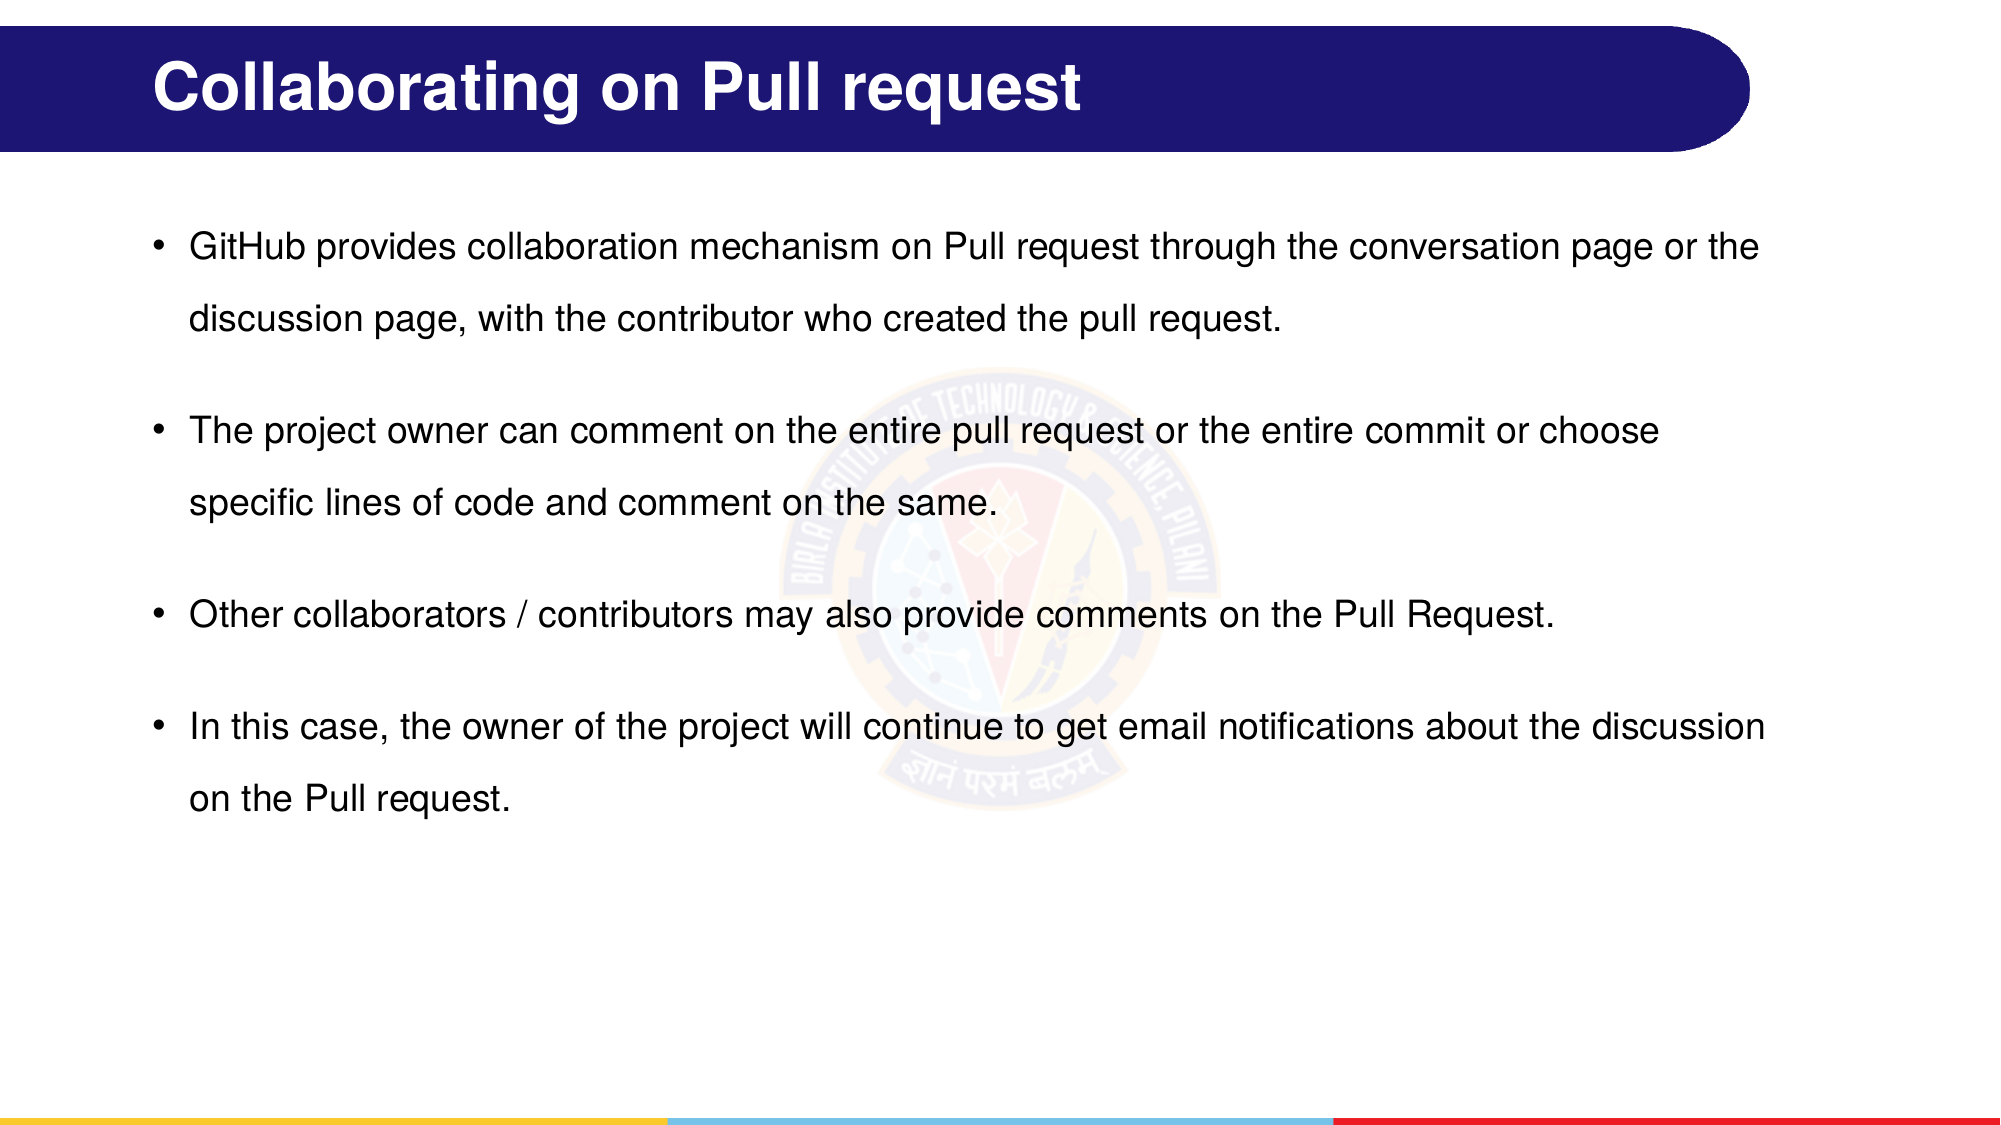

# Collaborating on Pull request
GitHub provides collaboration mechanism on Pull request through the conversation page or the discussion page, with the contributor who created the pull request.

The project owner can comment on the entire pull request or the entire commit or choose specific lines of code and comment on the same.

Other collaborators / contributors may also provide comments on the Pull Request.

In this case, the owner of the project will continue to get email notifications about the discussion on the Pull request.